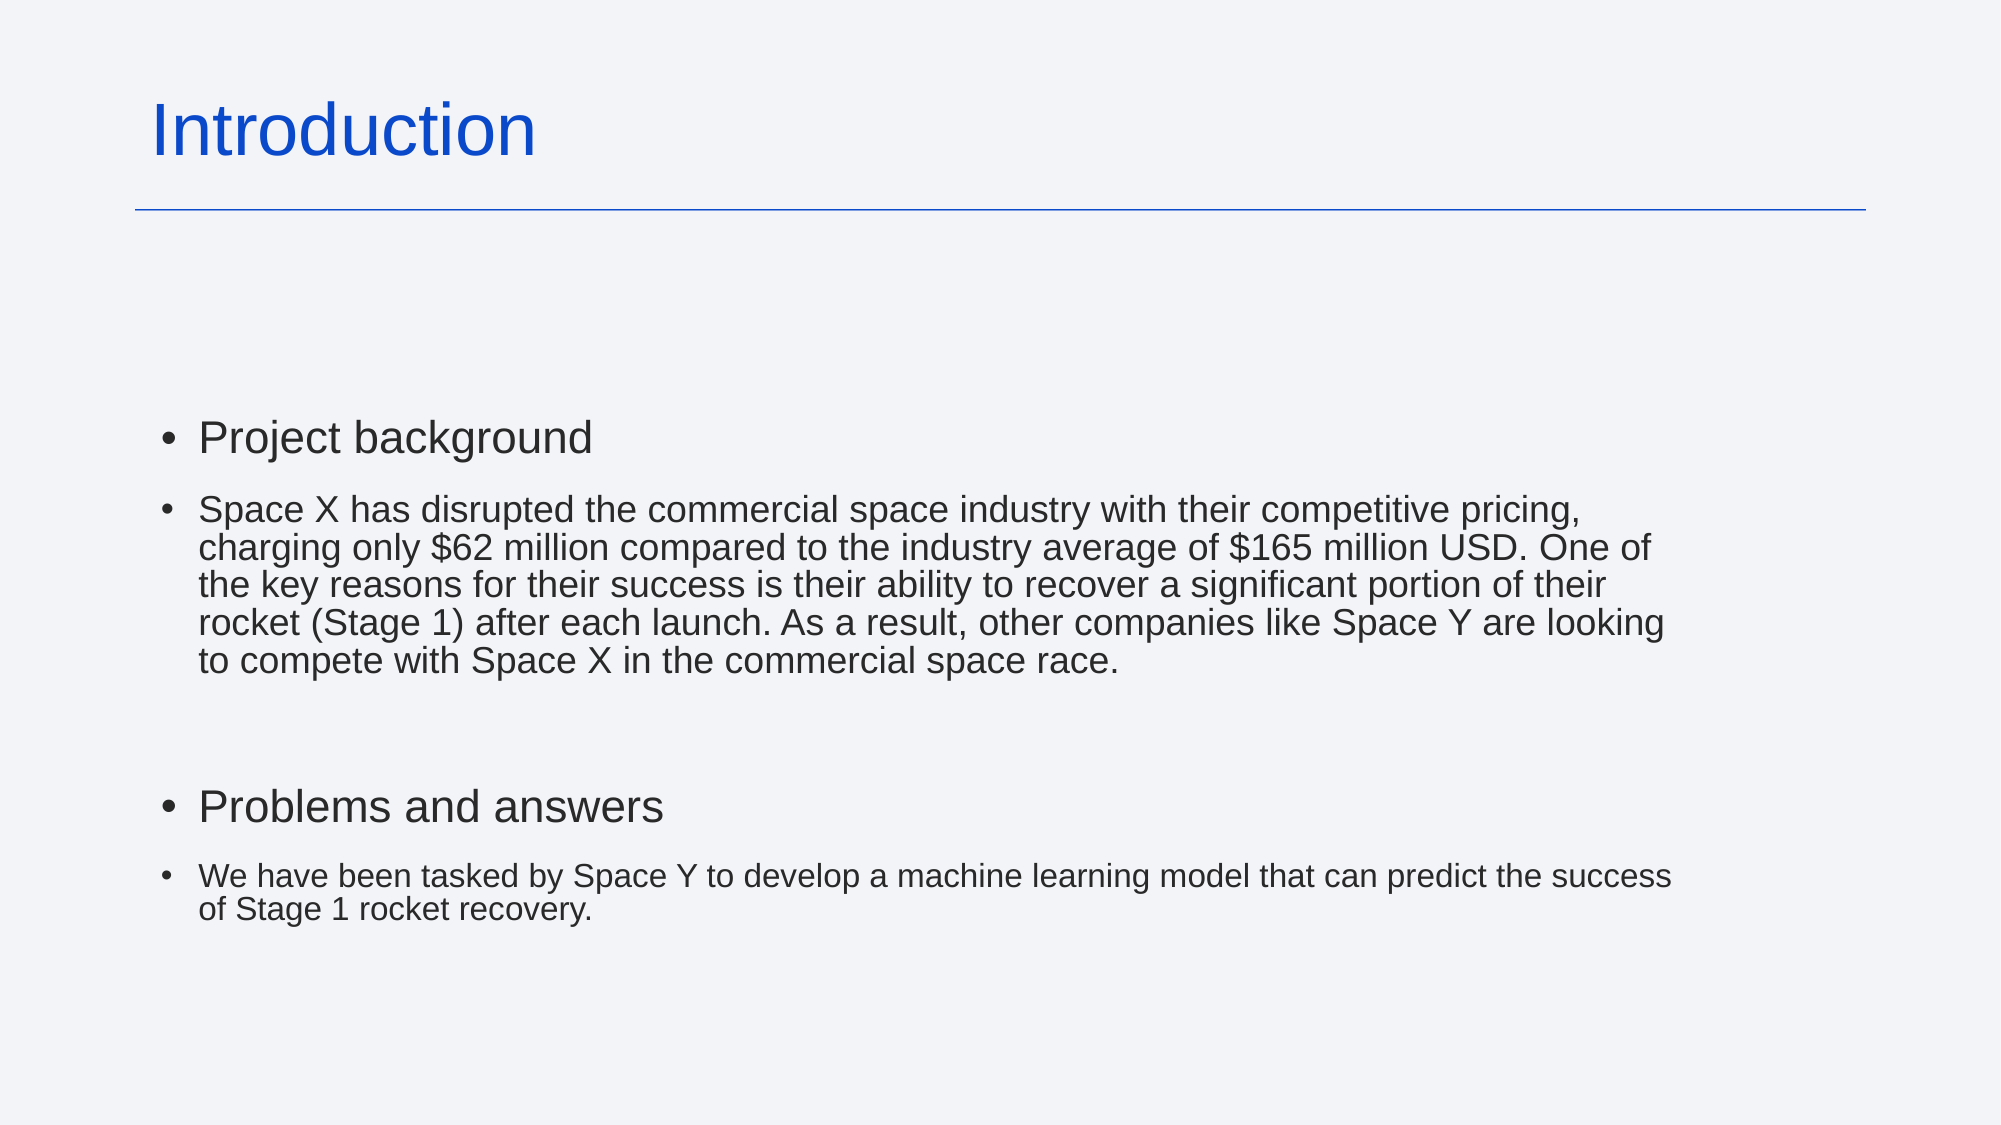

Introduction
Project background
Space X has disrupted the commercial space industry with their competitive pricing, charging only $62 million compared to the industry average of $165 million USD. One of the key reasons for their success is their ability to recover a significant portion of their rocket (Stage 1) after each launch. As a result, other companies like Space Y are looking to compete with Space X in the commercial space race.

Problems and answers
We have been tasked by Space Y to develop a machine learning model that can predict the success of Stage 1 rocket recovery.

4